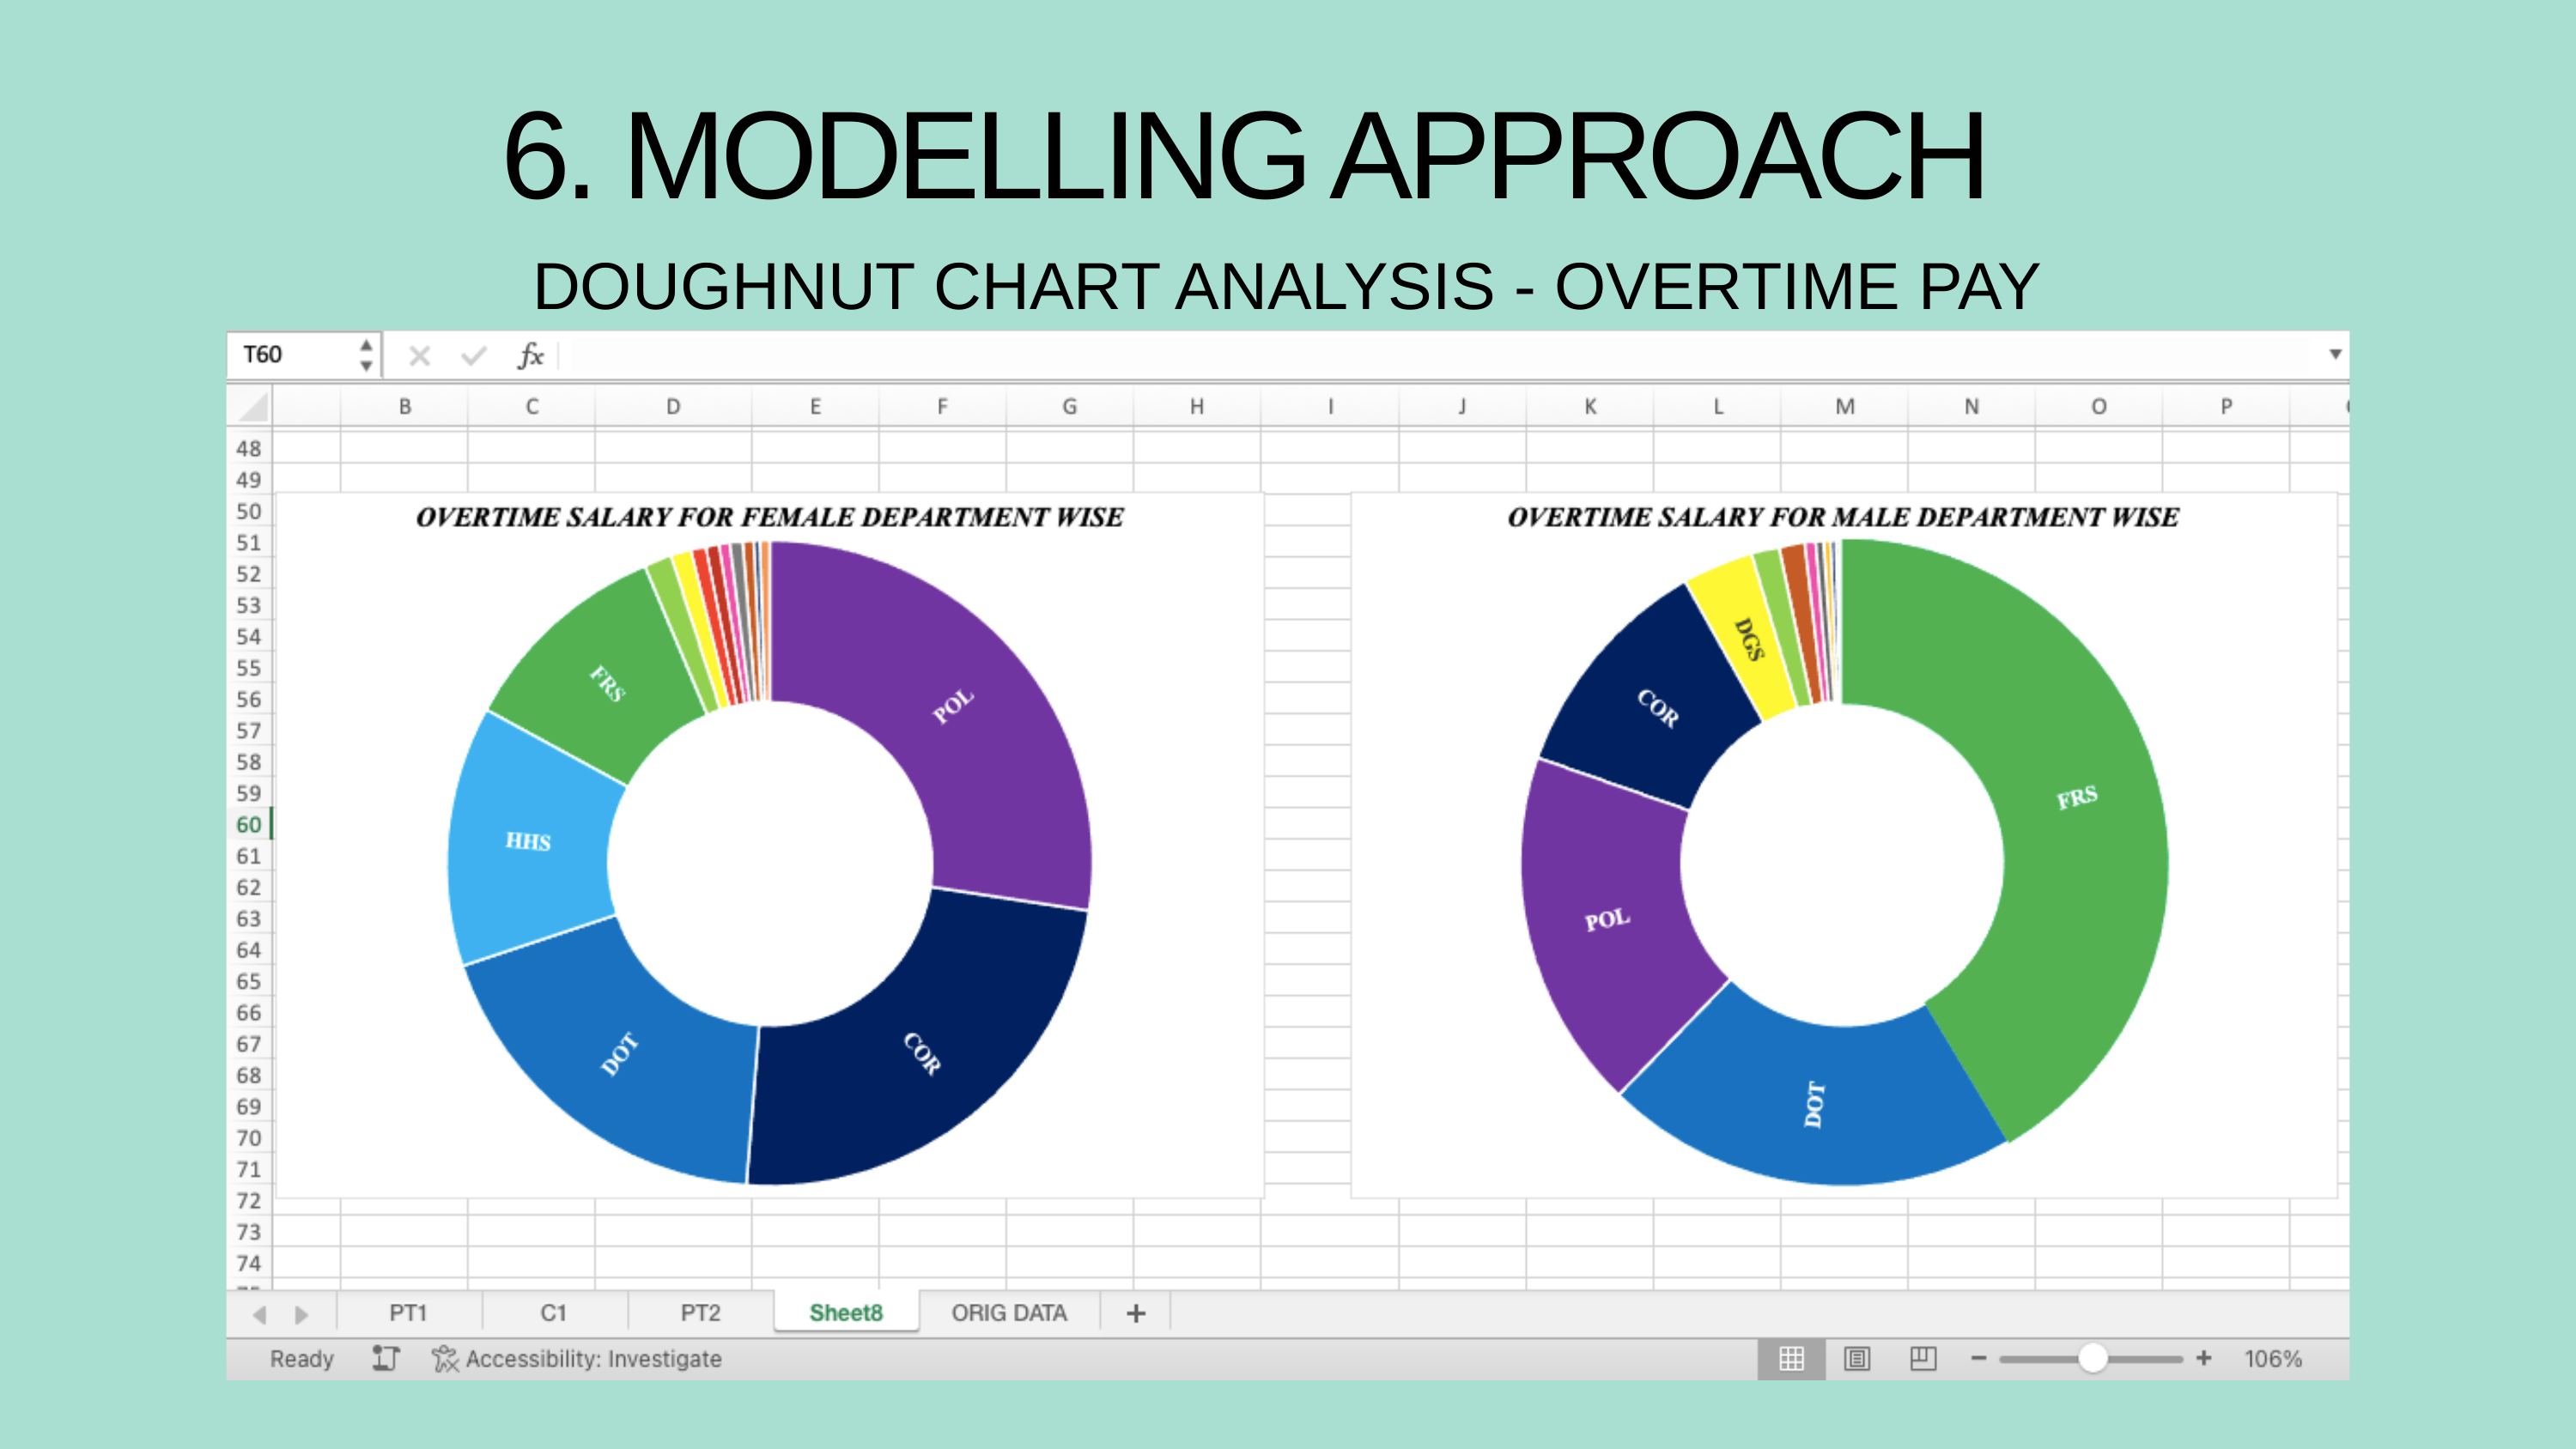

6. MODELLING APPROACH
DOUGHNUT CHART ANALYSIS - OVERTIME PAY